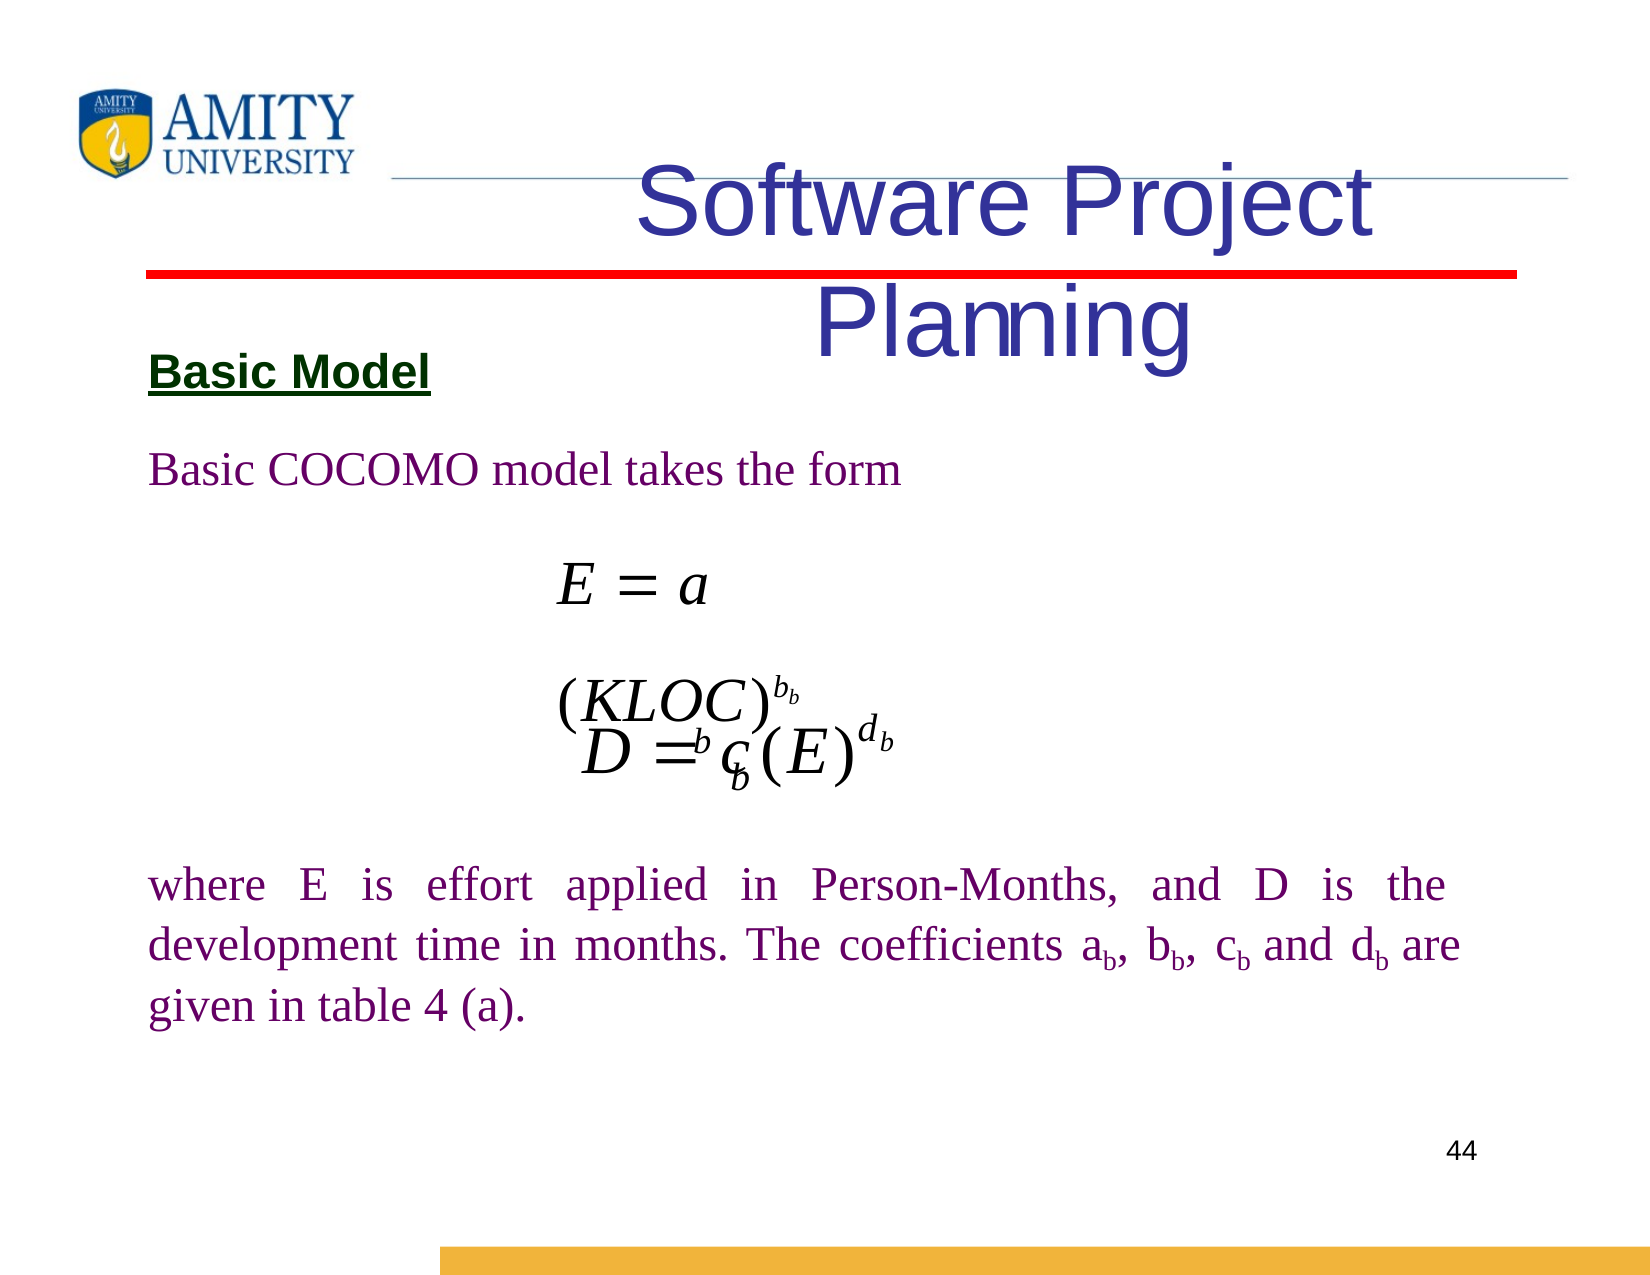

# Software Project Planning

Basic Model
Basic COCOMO model takes the form

E = a	(KLOC)bb
b
d
D = c	(E)
b
b
where E is effort applied in Person-Months, and D is the  development time in months. The coefficients ab, bb, cb and db are  given in table 4 (a).
44
Software Engineering (3rd ed.), By K.K Aggarwal & Yogesh Singh, Copyright © New Age International Publishers, 2007